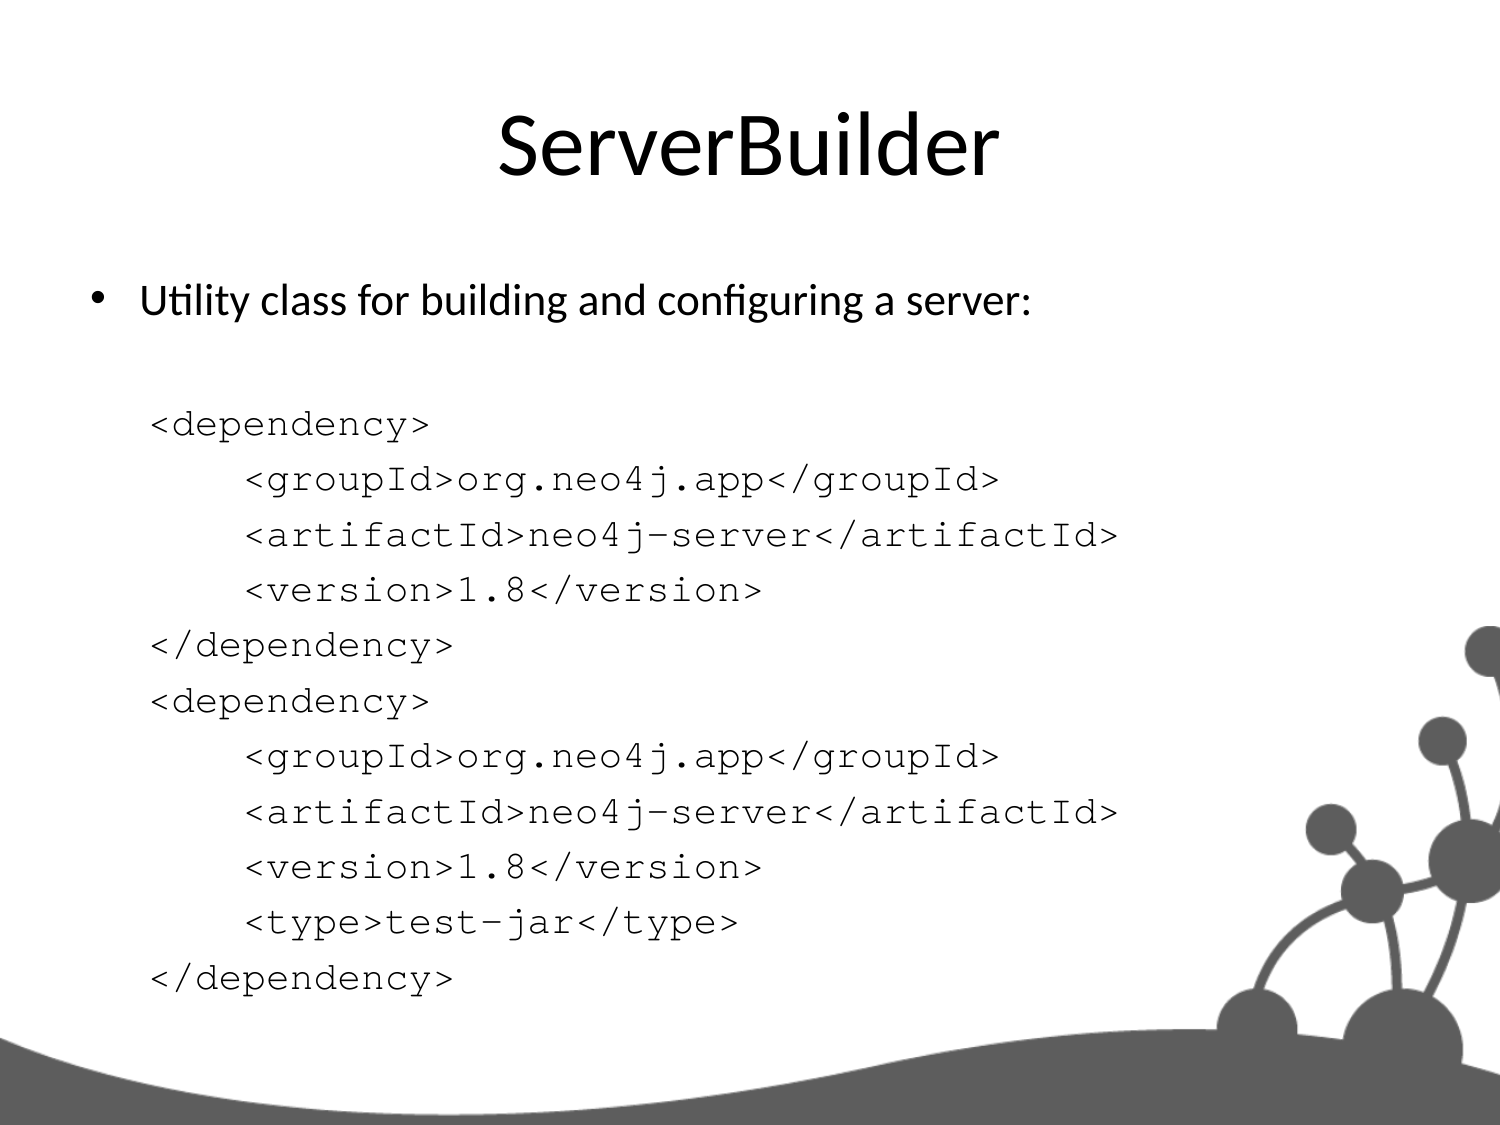

# ServerBuilder
Utility class for building and configuring a server:

<dependency>
    <groupId>org.neo4j.app</groupId>
    <artifactId>neo4j-server</artifactId>
    <version>1.8</version>
</dependency>
<dependency>
    <groupId>org.neo4j.app</groupId>
    <artifactId>neo4j-server</artifactId>
    <version>1.8</version>
    <type>test-jar</type>
</dependency>